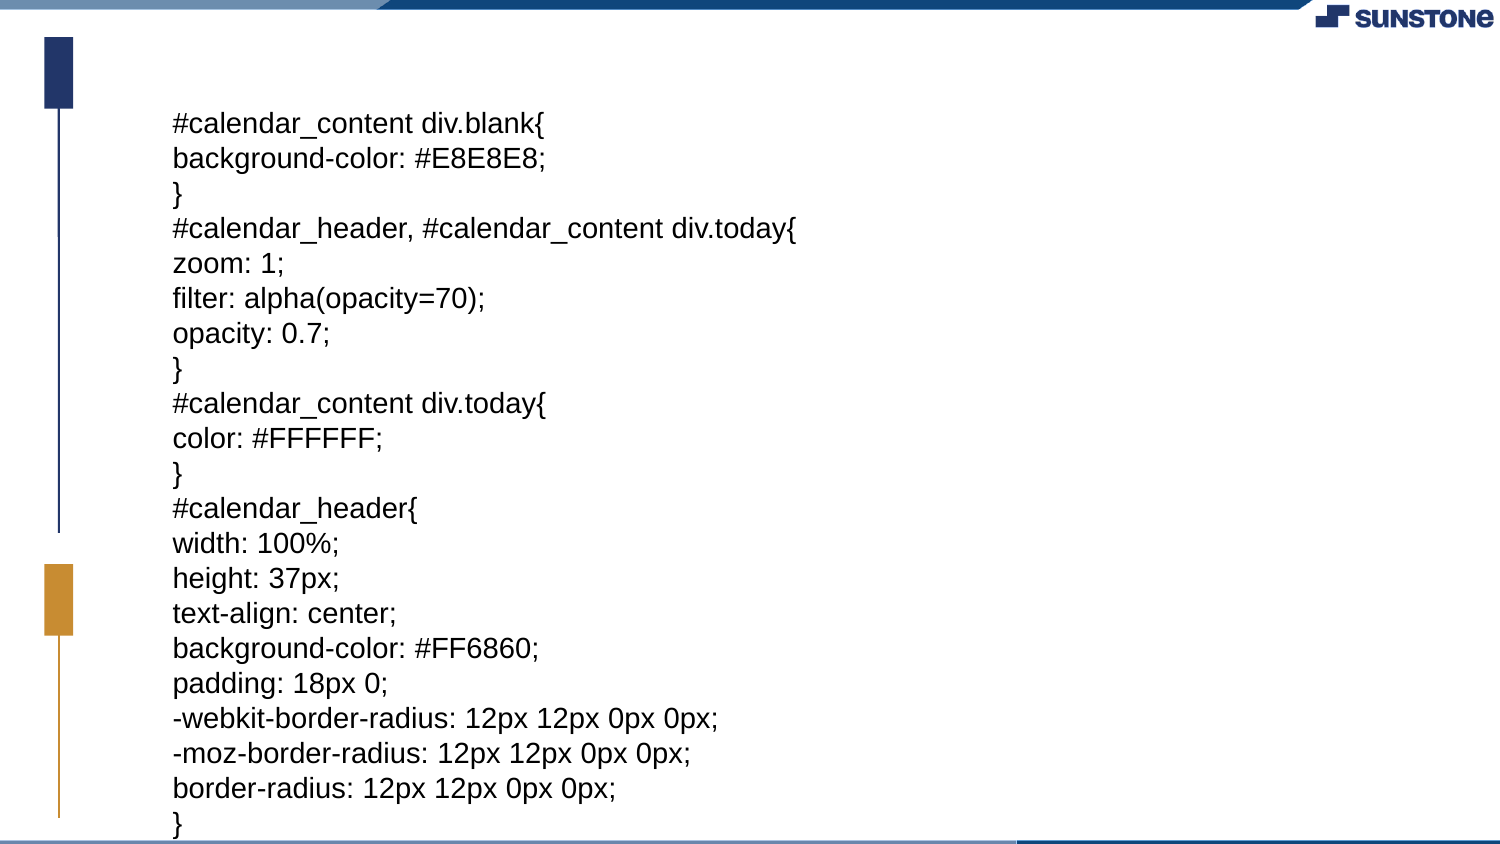

#calendar_content div.blank{
background-color: #E8E8E8;
}
#calendar_header, #calendar_content div.today{
zoom: 1;
filter: alpha(opacity=70);
opacity: 0.7;
}
#calendar_content div.today{
color: #FFFFFF;
}
#calendar_header{
width: 100%;
height: 37px;
text-align: center;
background-color: #FF6860;
padding: 18px 0;
-webkit-border-radius: 12px 12px 0px 0px;
-moz-border-radius: 12px 12px 0px 0px;
border-radius: 12px 12px 0px 0px;
}